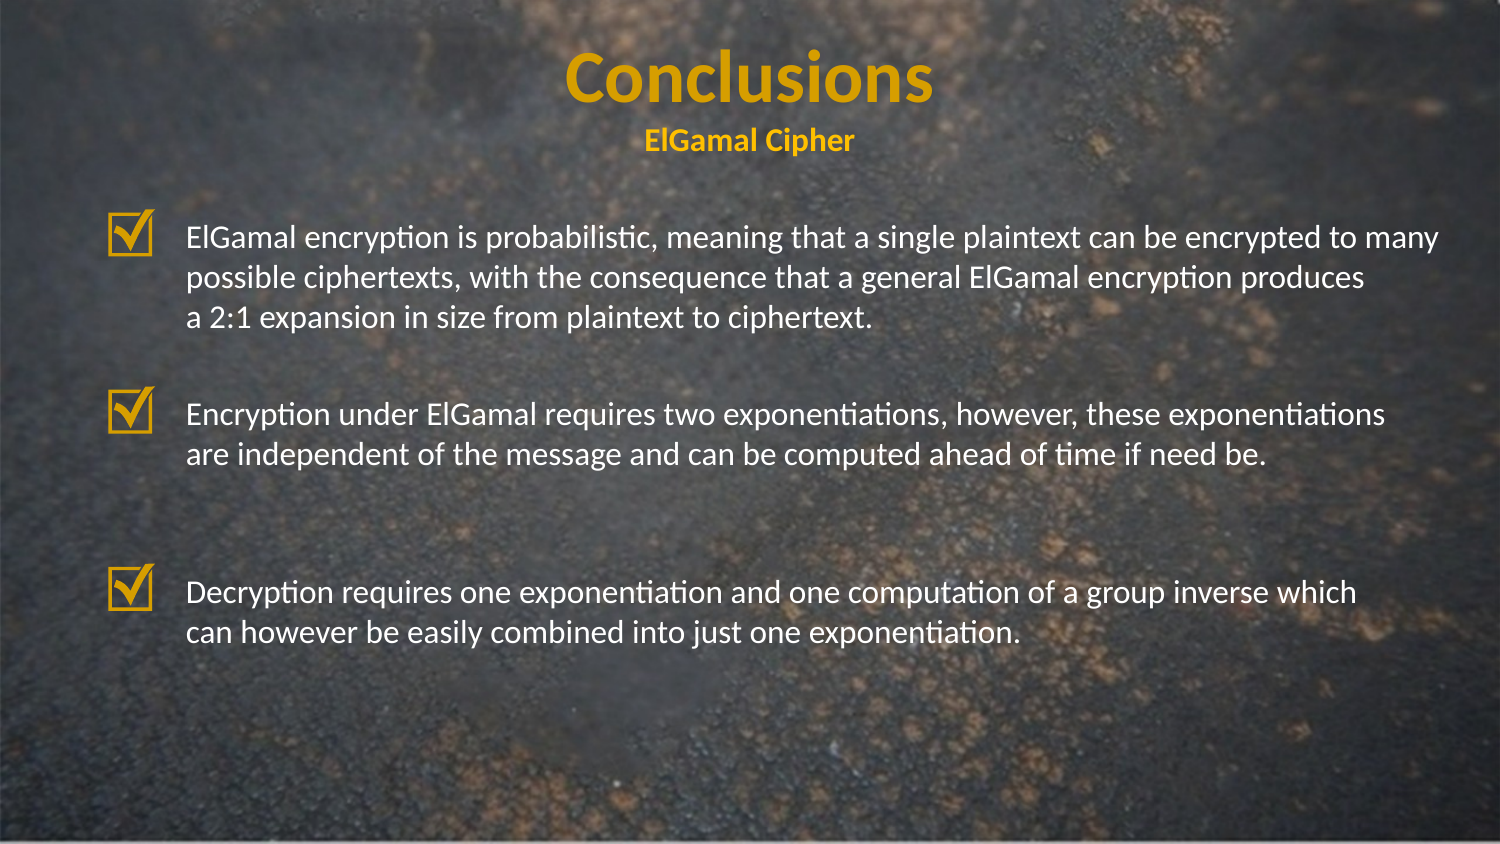

Conclusions
ElGamal Cipher
ElGamal encryption is probabilistic, meaning that a single plaintext can be encrypted to many
possible ciphertexts, with the consequence that a general ElGamal encryption produces
a 2:1 expansion in size from plaintext to ciphertext.

Encryption under ElGamal requires two exponentiations, however, these exponentiations are independent of the message and can be computed ahead of time if need be.

Decryption requires one exponentiation and one computation of a group inverse which can however be easily combined into just one exponentiation.